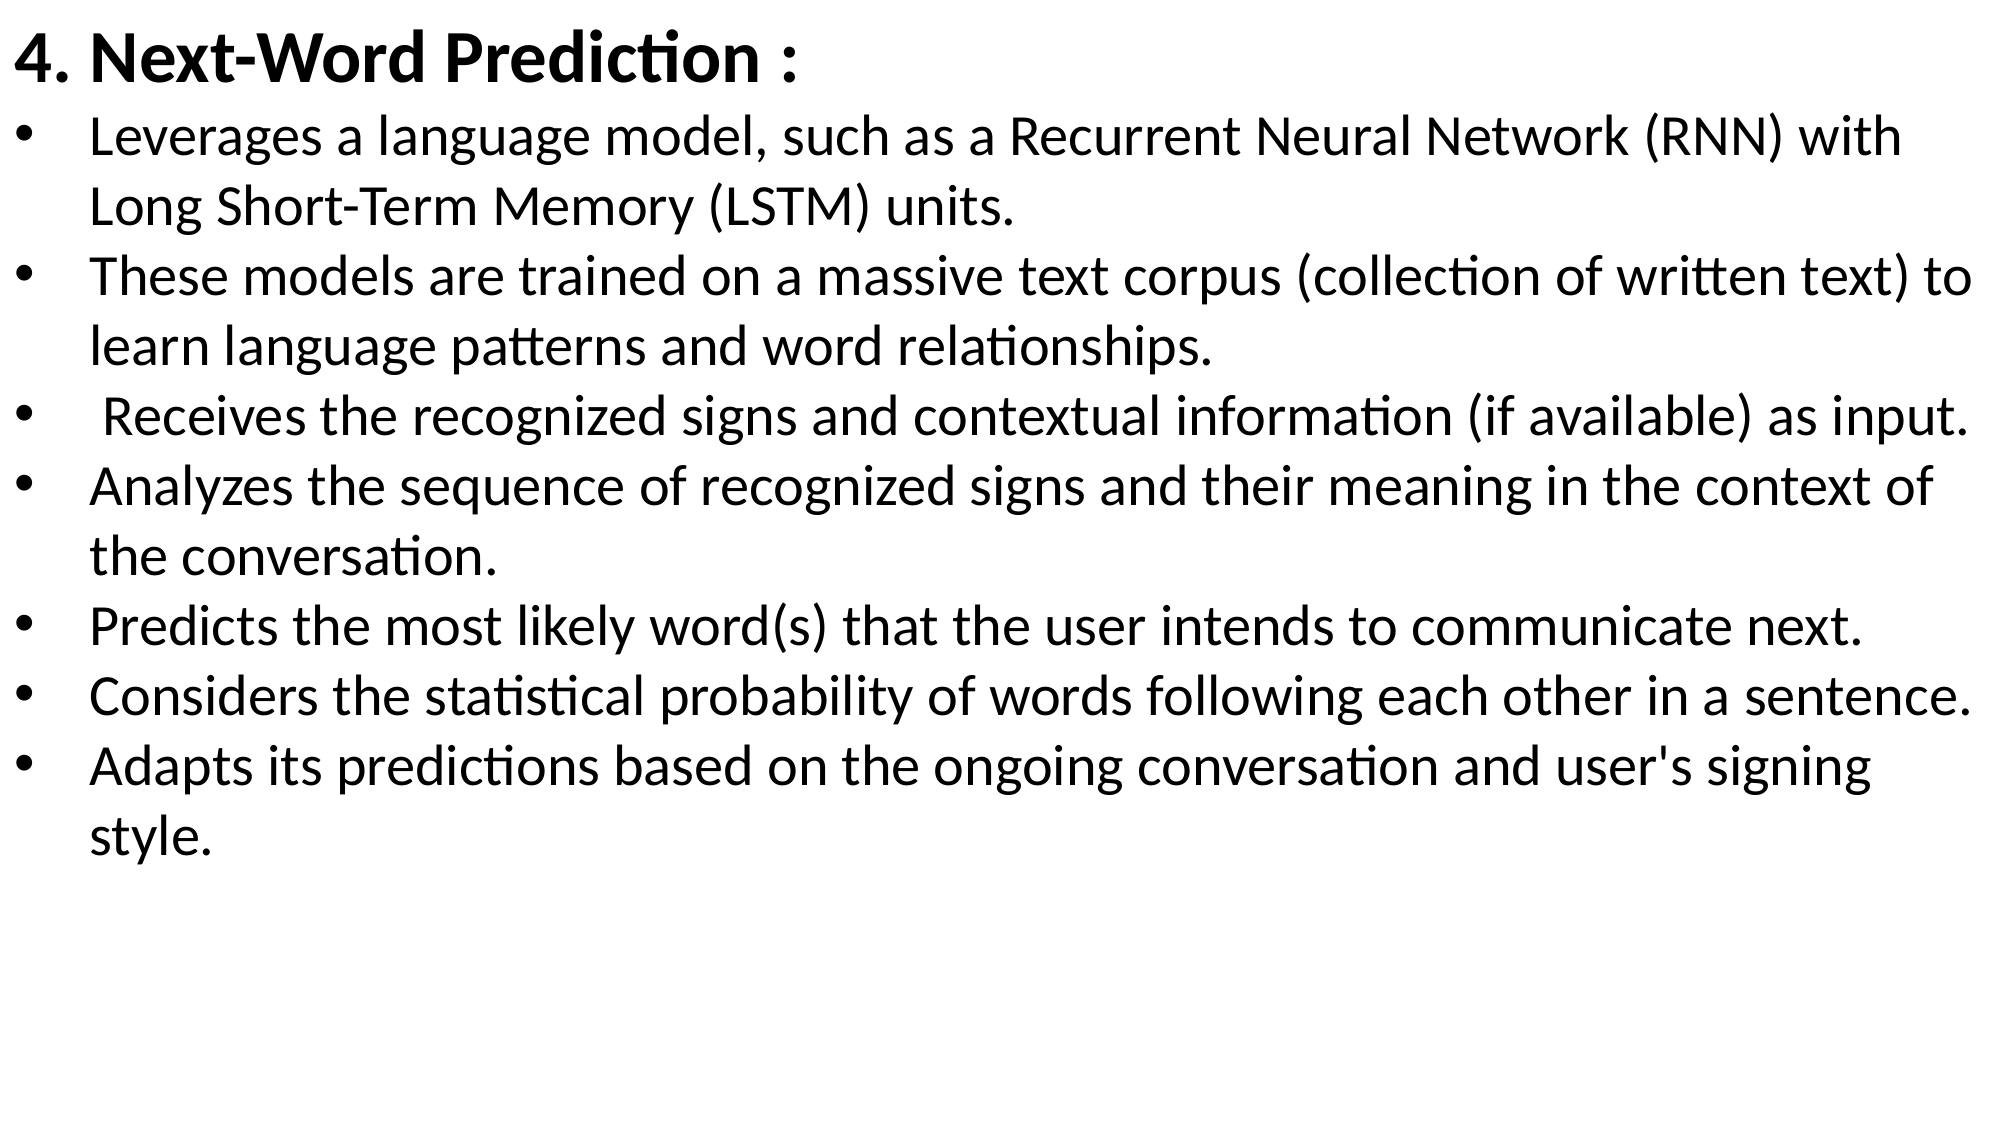

4. Next-Word Prediction :
Leverages a language model, such as a Recurrent Neural Network (RNN) with Long Short-Term Memory (LSTM) units.
These models are trained on a massive text corpus (collection of written text) to learn language patterns and word relationships.
 Receives the recognized signs and contextual information (if available) as input.
Analyzes the sequence of recognized signs and their meaning in the context of the conversation.
Predicts the most likely word(s) that the user intends to communicate next.
Considers the statistical probability of words following each other in a sentence.
Adapts its predictions based on the ongoing conversation and user's signing style.